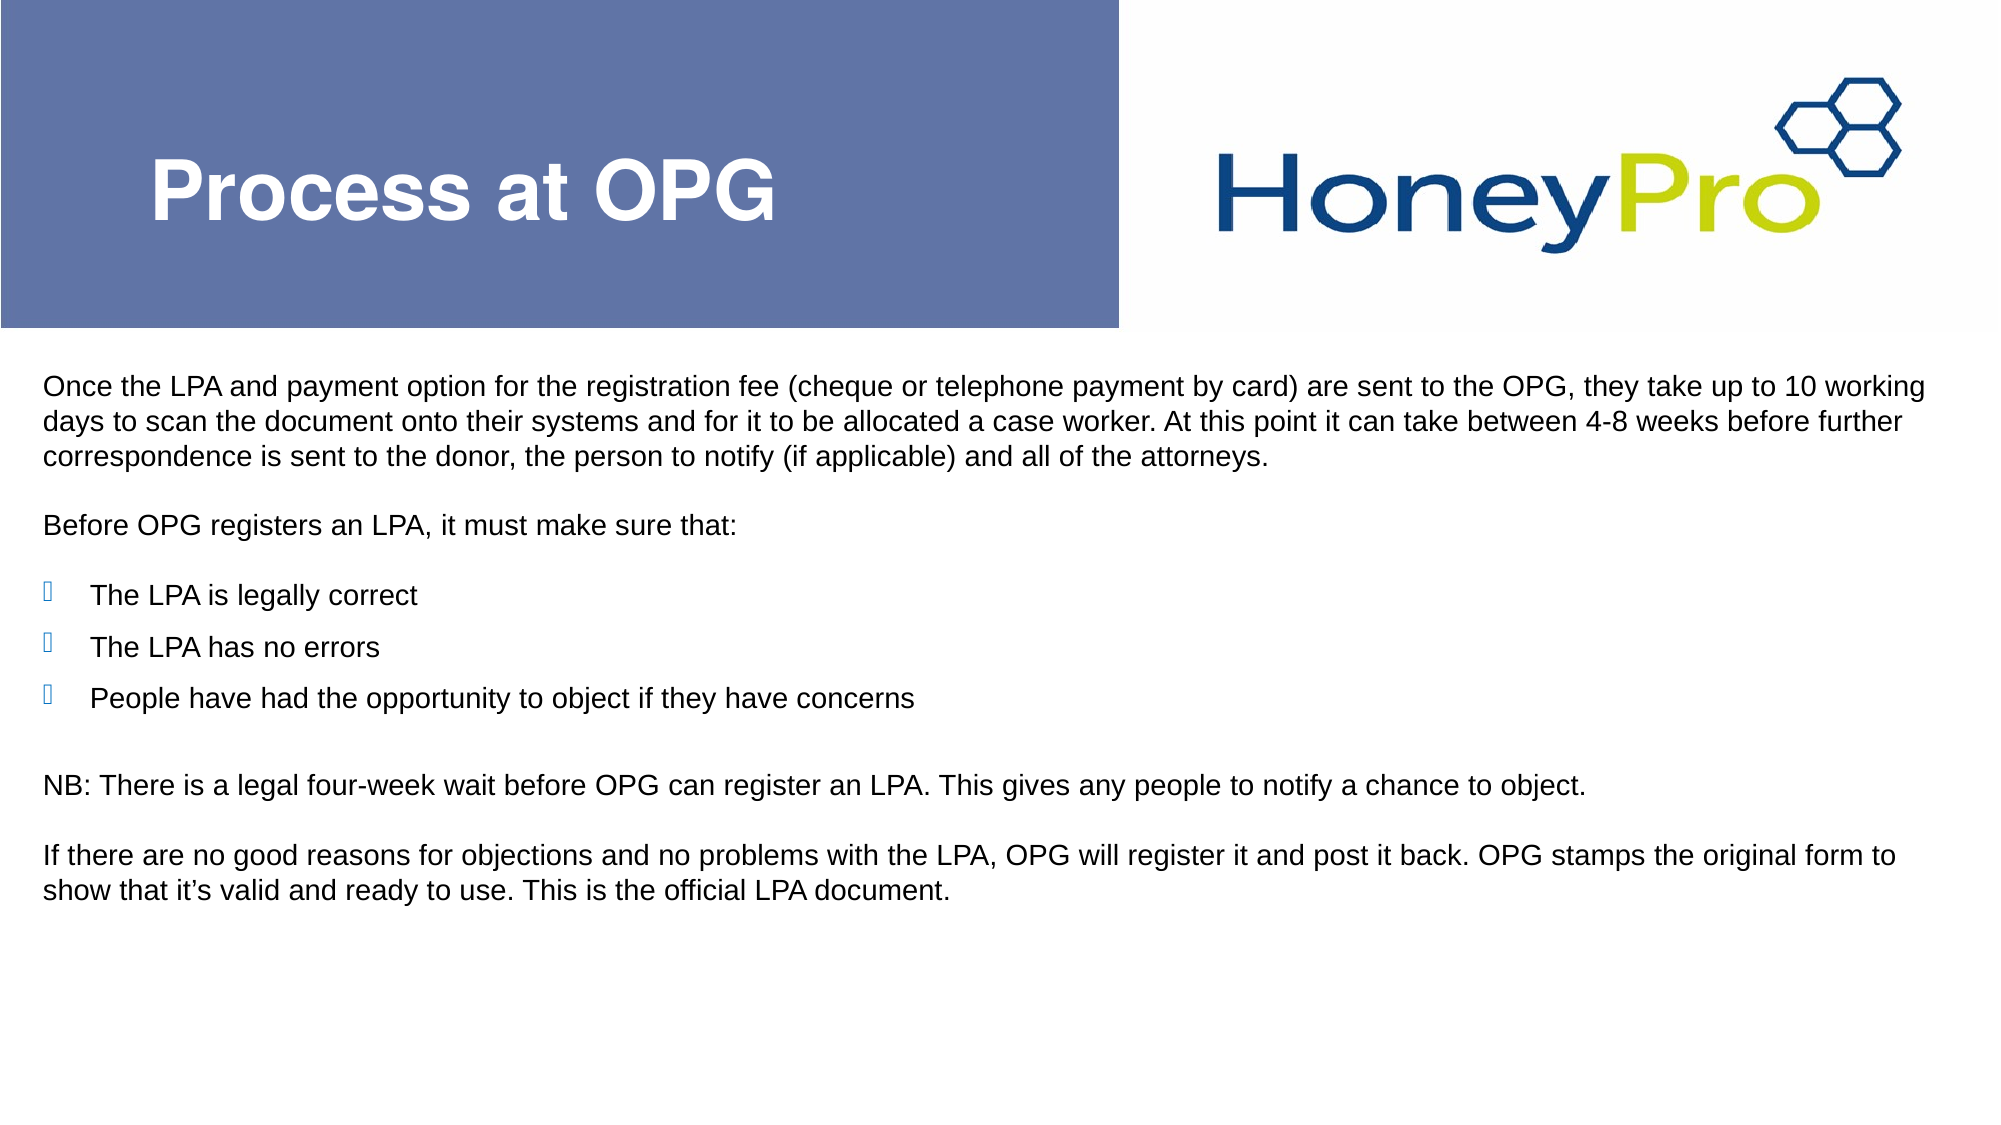

# Process at OPG
Once the LPA and payment option for the registration fee (cheque or telephone payment by card) are sent to the OPG, they take up to 10 working days to scan the document onto their systems and for it to be allocated a case worker. At this point it can take between 4-8 weeks before further correspondence is sent to the donor, the person to notify (if applicable) and all of the attorneys.

Before OPG registers an LPA, it must make sure that:

The LPA is legally correct
The LPA has no errors
People have had the opportunity to object if they have concerns

NB: There is a legal four-week wait before OPG can register an LPA. This gives any people to notify a chance to object.

If there are no good reasons for objections and no problems with the LPA, OPG will register it and post it back. OPG stamps the original form to show that it’s valid and ready to use. This is the official LPA document.